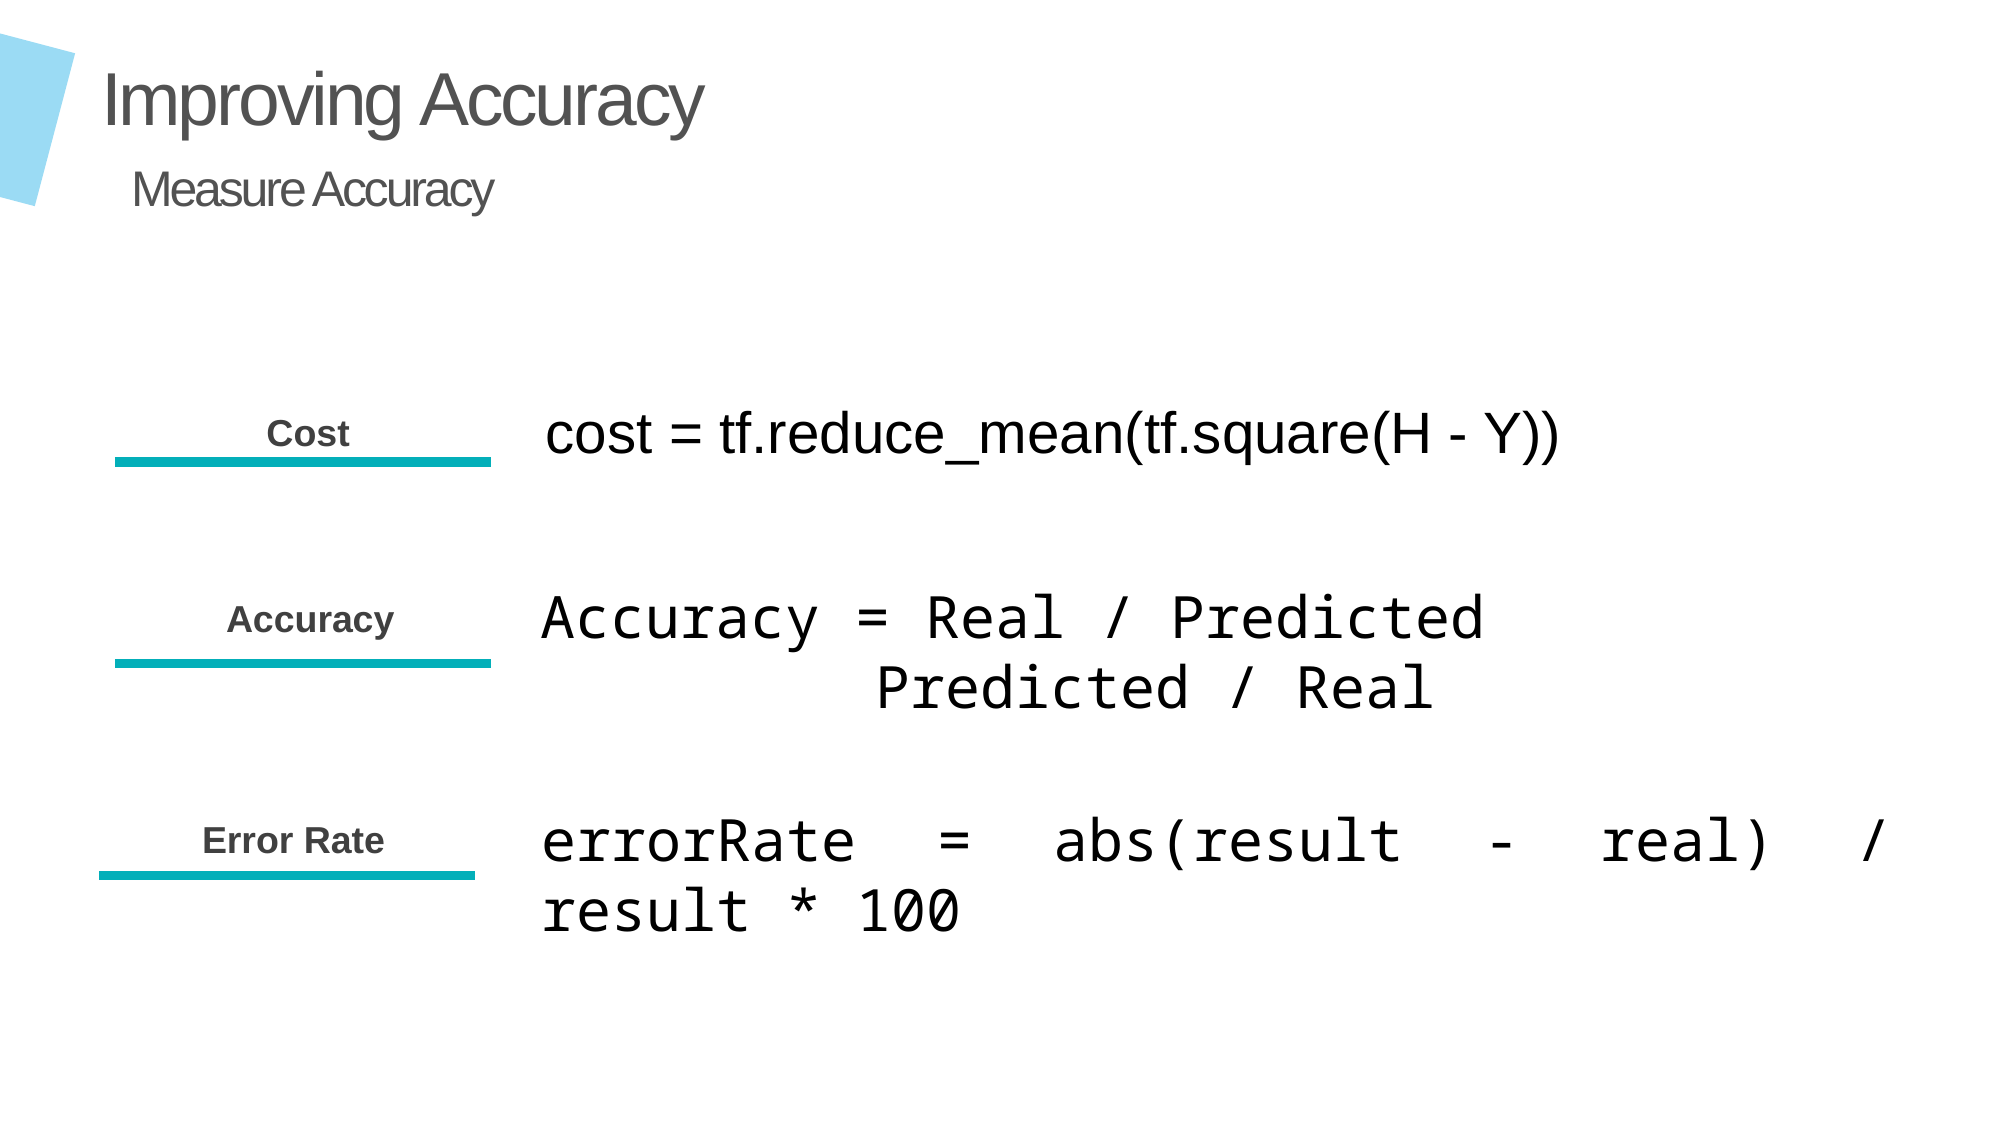

Improving Accuracy
Measure Accuracy
cost = tf.reduce_mean(tf.square(H - Y))
Cost
Accuracy = Real / Predicted
		 Predicted / Real
Accuracy
errorRate = abs(result - real) / result * 100
Error Rate